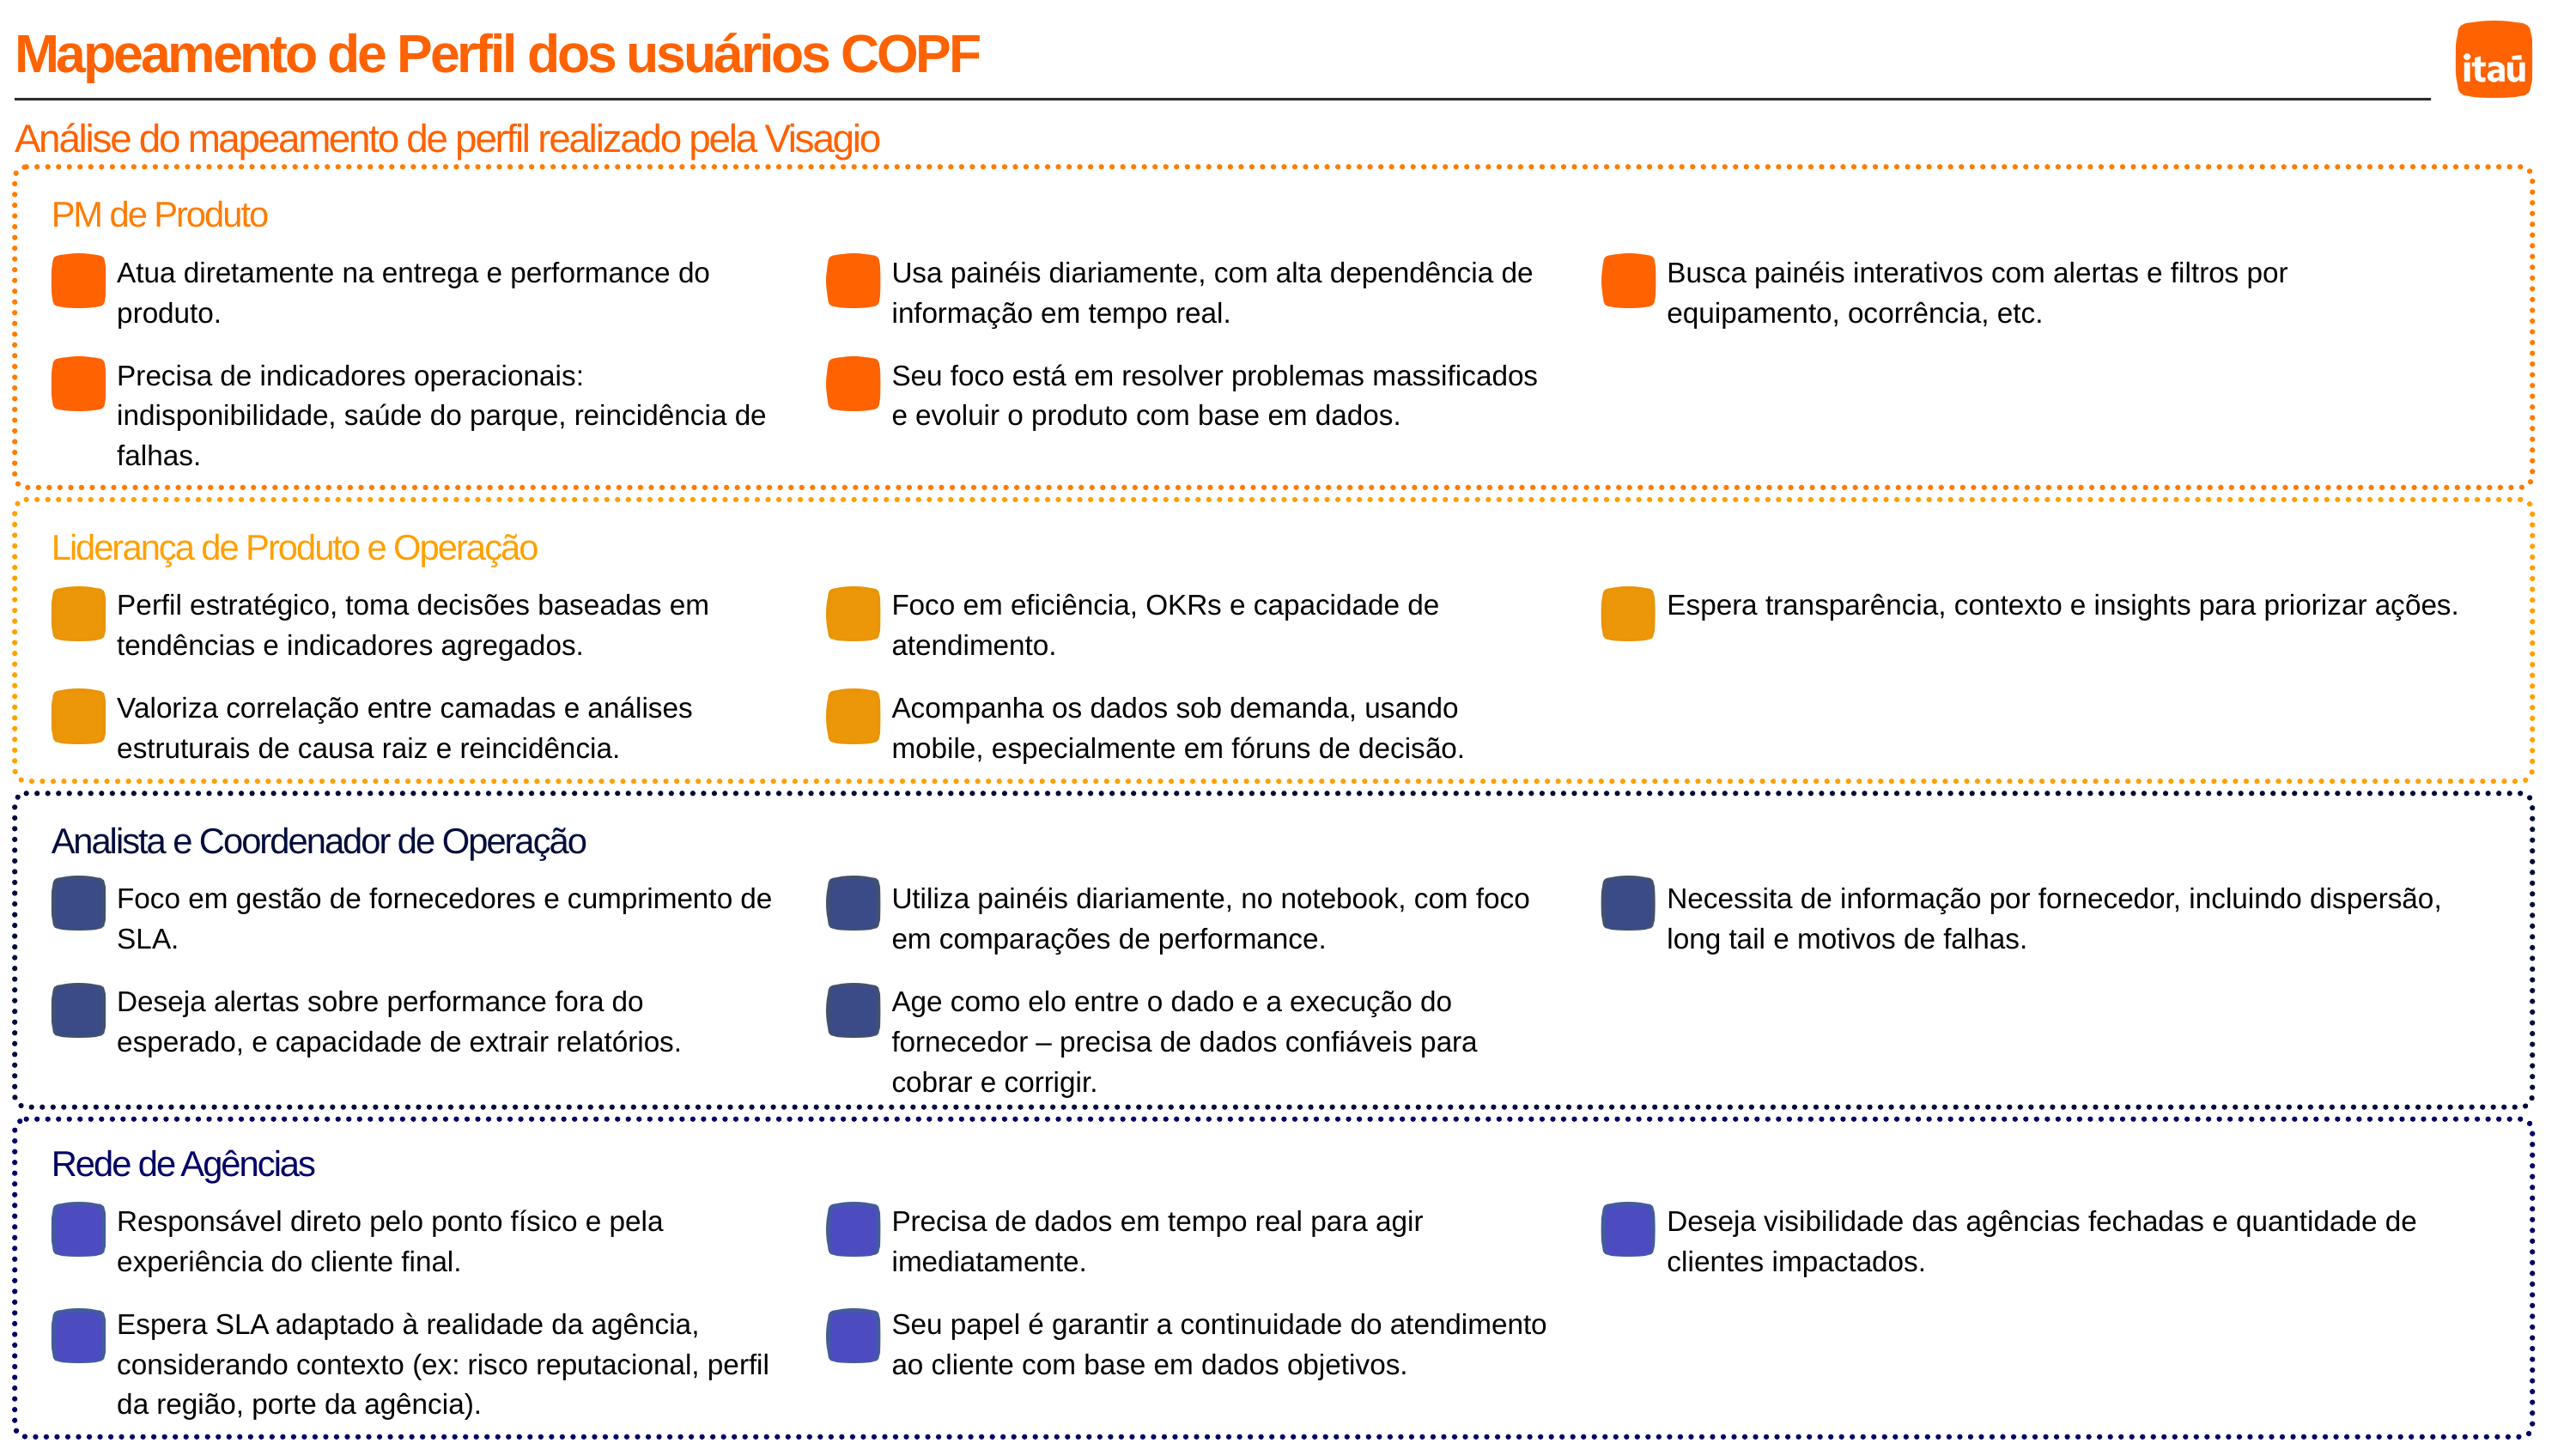

Mapeamento de Perfil dos usuários COPF

Análise do mapeamento de perfil realizado pela Visagio

PM de Produto
Atua diretamente na entrega e performance do produto.
Usa painéis diariamente, com alta dependência de informação em tempo real.
Busca painéis interativos com alertas e filtros por equipamento, ocorrência, etc.

Precisa de indicadores operacionais: indisponibilidade, saúde do parque, reincidência de falhas.
Seu foco está em resolver problemas massificados e evoluir o produto com base em dados.

Liderança de Produto e Operação
Perfil estratégico, toma decisões baseadas em tendências e indicadores agregados.
Foco em eficiência, OKRs e capacidade de atendimento.
Espera transparência, contexto e insights para priorizar ações.

Valoriza correlação entre camadas e análises estruturais de causa raiz e reincidência.
Acompanha os dados sob demanda, usando mobile, especialmente em fóruns de decisão.

Analista e Coordenador de Operação
Foco em gestão de fornecedores e cumprimento de SLA.
Utiliza painéis diariamente, no notebook, com foco em comparações de performance.
Necessita de informação por fornecedor, incluindo dispersão, long tail e motivos de falhas.

Deseja alertas sobre performance fora do esperado, e capacidade de extrair relatórios.
Age como elo entre o dado e a execução do fornecedor – precisa de dados confiáveis para cobrar e corrigir.

Rede de Agências
Responsável direto pelo ponto físico e pela experiência do cliente final.
Precisa de dados em tempo real para agir imediatamente.
Deseja visibilidade das agências fechadas e quantidade de clientes impactados.

Espera SLA adaptado à realidade da agência, considerando contexto (ex: risco reputacional, perfil da região, porte da agência).
Seu papel é garantir a continuidade do atendimento ao cliente com base em dados objetivos.